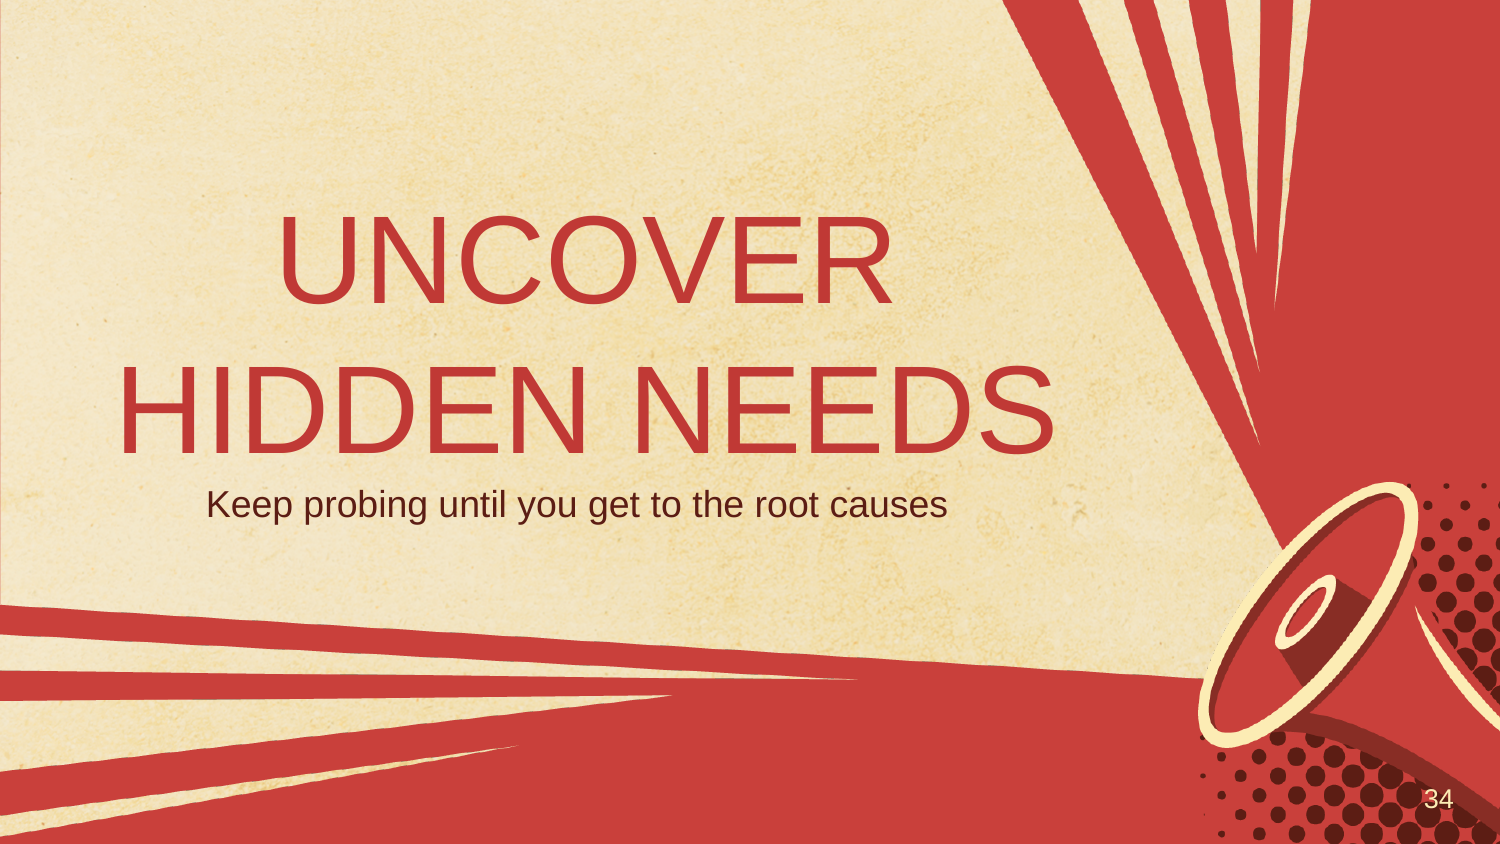

# UNCOVER HIDDEN NEEDS
Keep probing until you get to the root causes
34